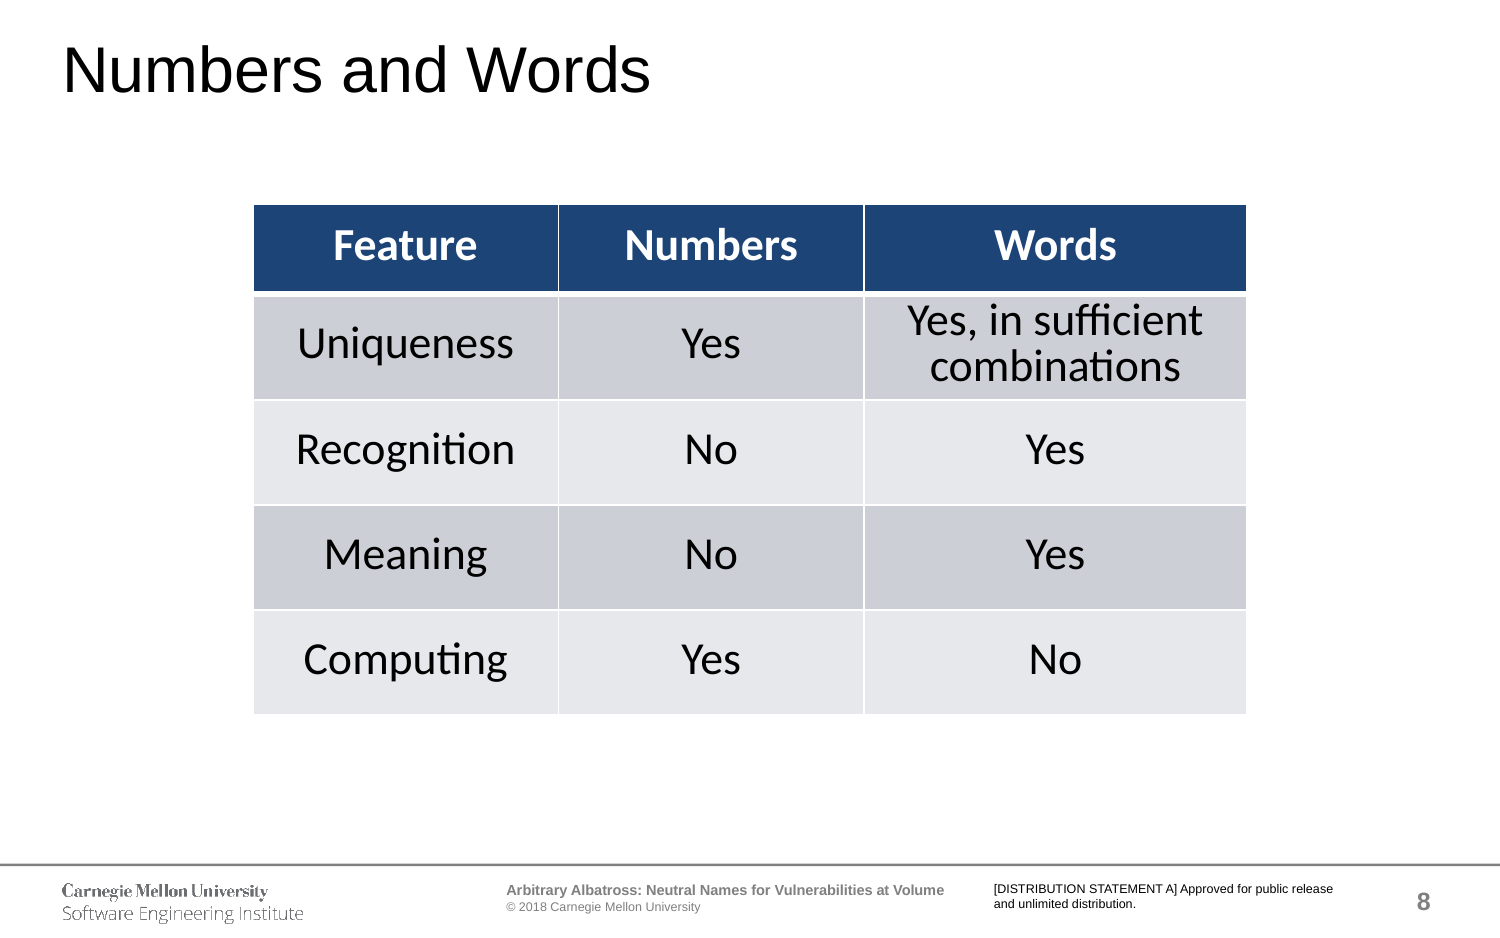

# Numbers and Words
| Feature | Numbers | Words |
| --- | --- | --- |
| Uniqueness | Yes | Yes, in sufficient combinations |
| Recognition | No | Yes |
| Meaning | No | Yes |
| Computing | Yes | No |